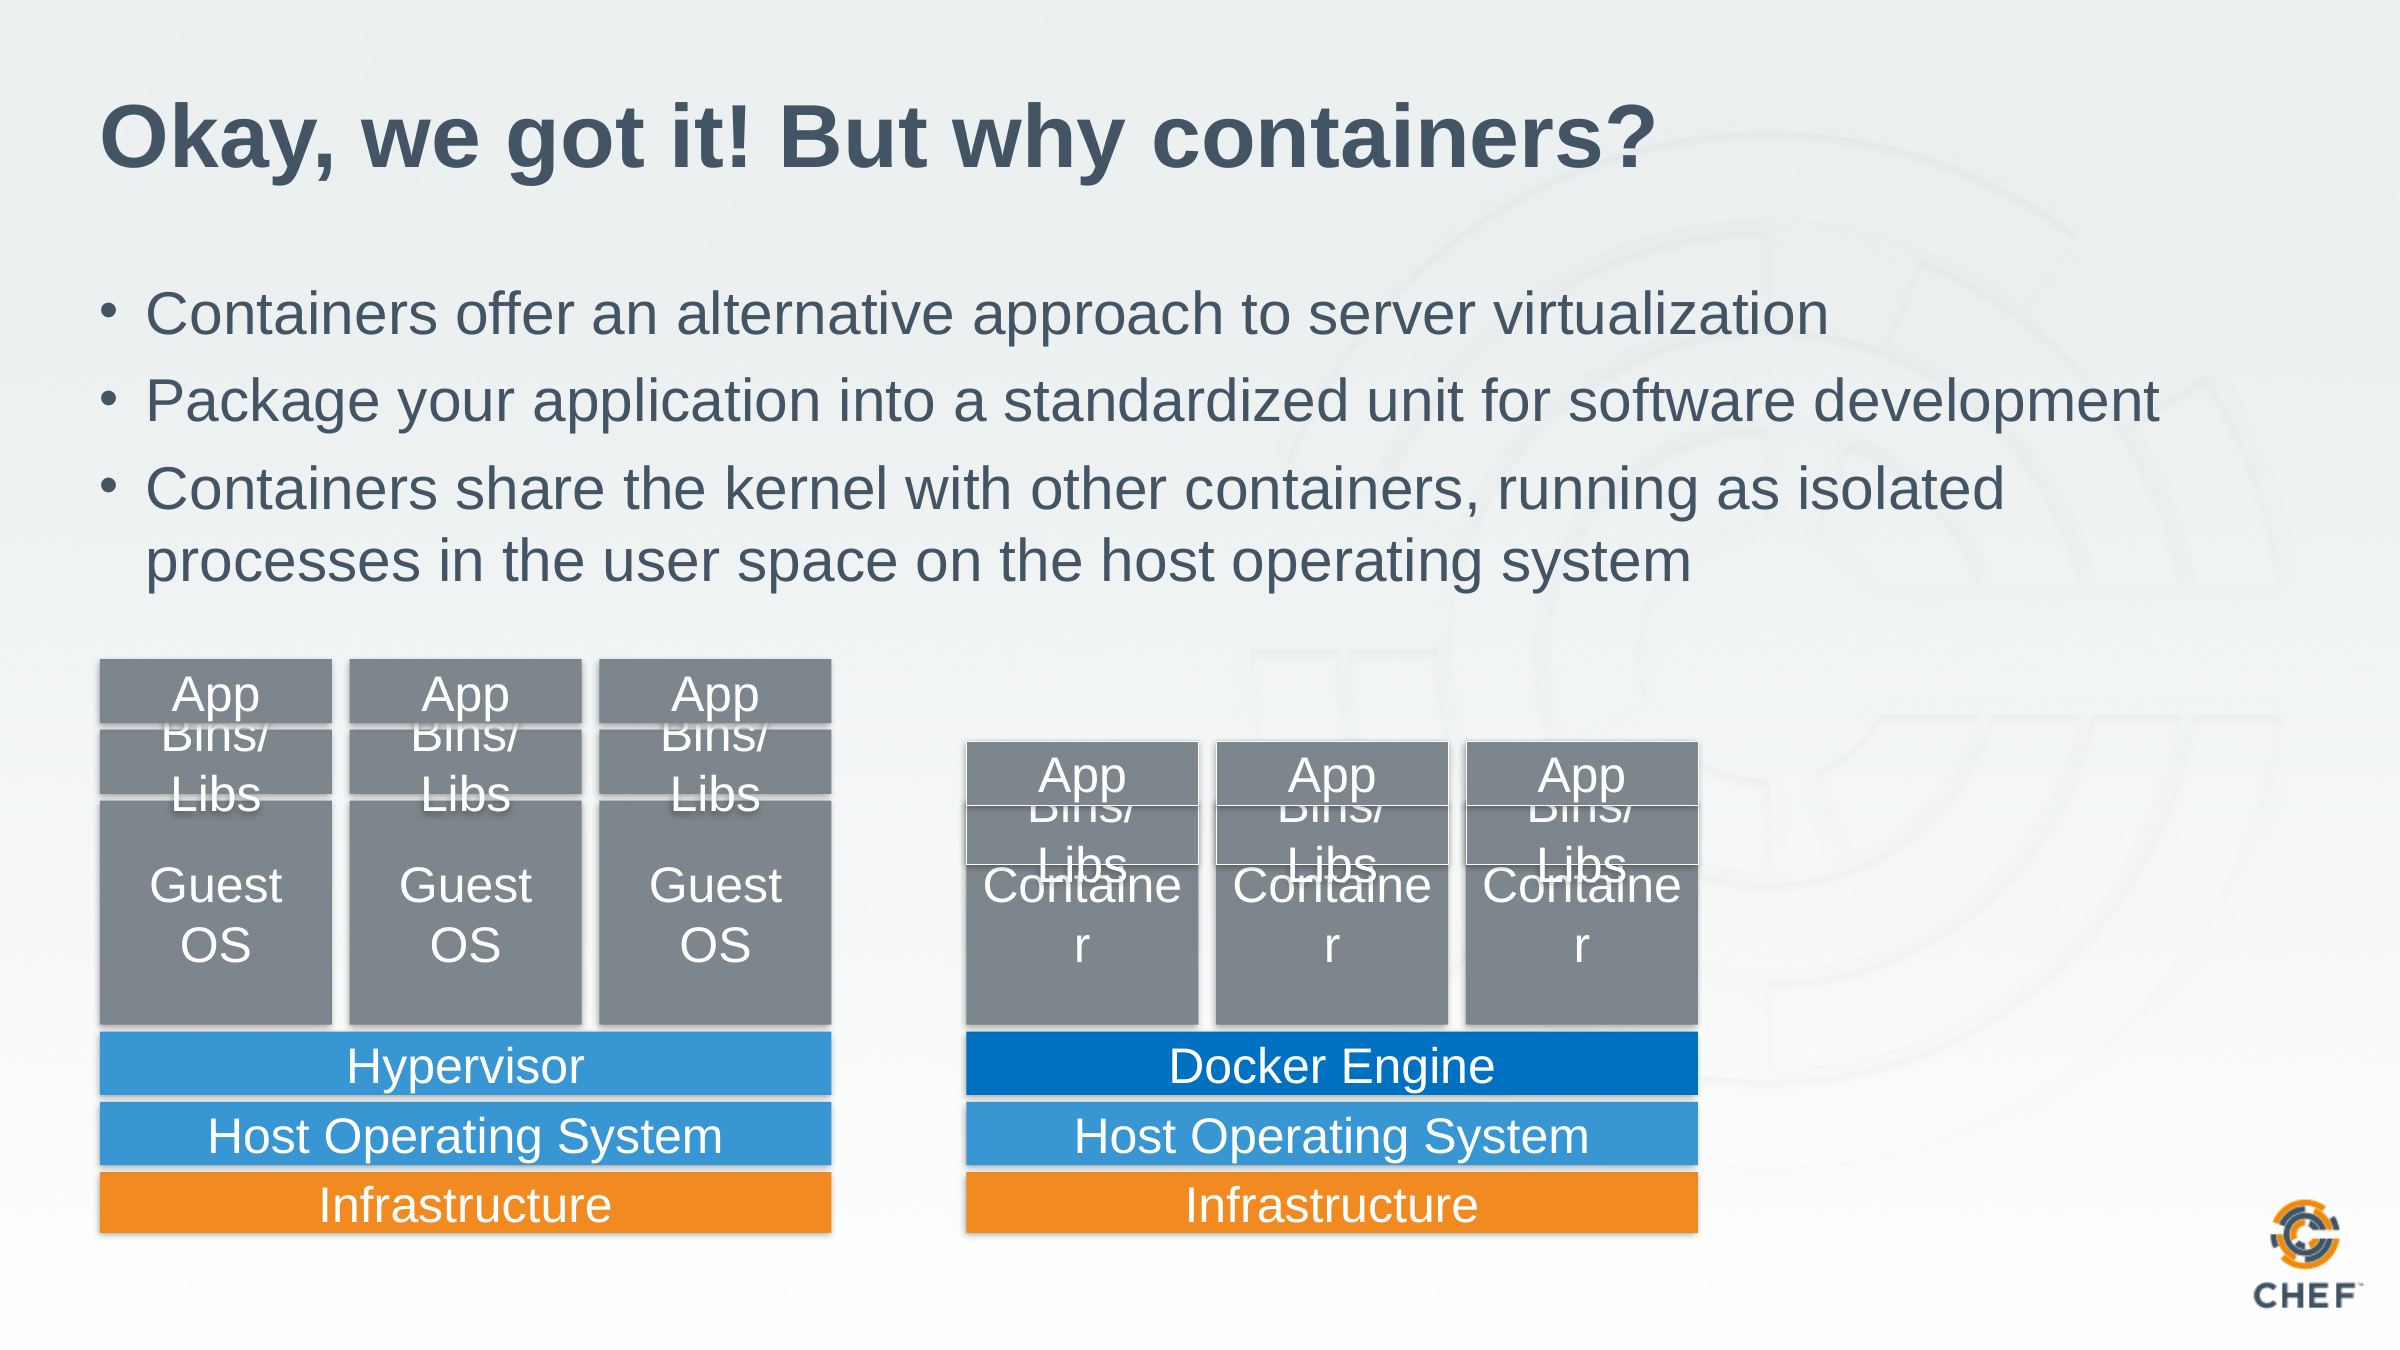

# Okay, we got it! But why containers?
Containers offer an alternative approach to server virtualization
Package your application into a standardized unit for software development
Containers share the kernel with other containers, running as isolated processes in the user space on the host operating system

App
App
App
Bins/Libs
Bins/Libs
Bins/Libs
App
App
App
Bins/Libs
Bins/Libs
Bins/Libs
Guest OS
Guest OS
Guest OS
Container
Container
Container
Hypervisor
Docker Engine
Host Operating System
Host Operating System
Infrastructure
Infrastructure